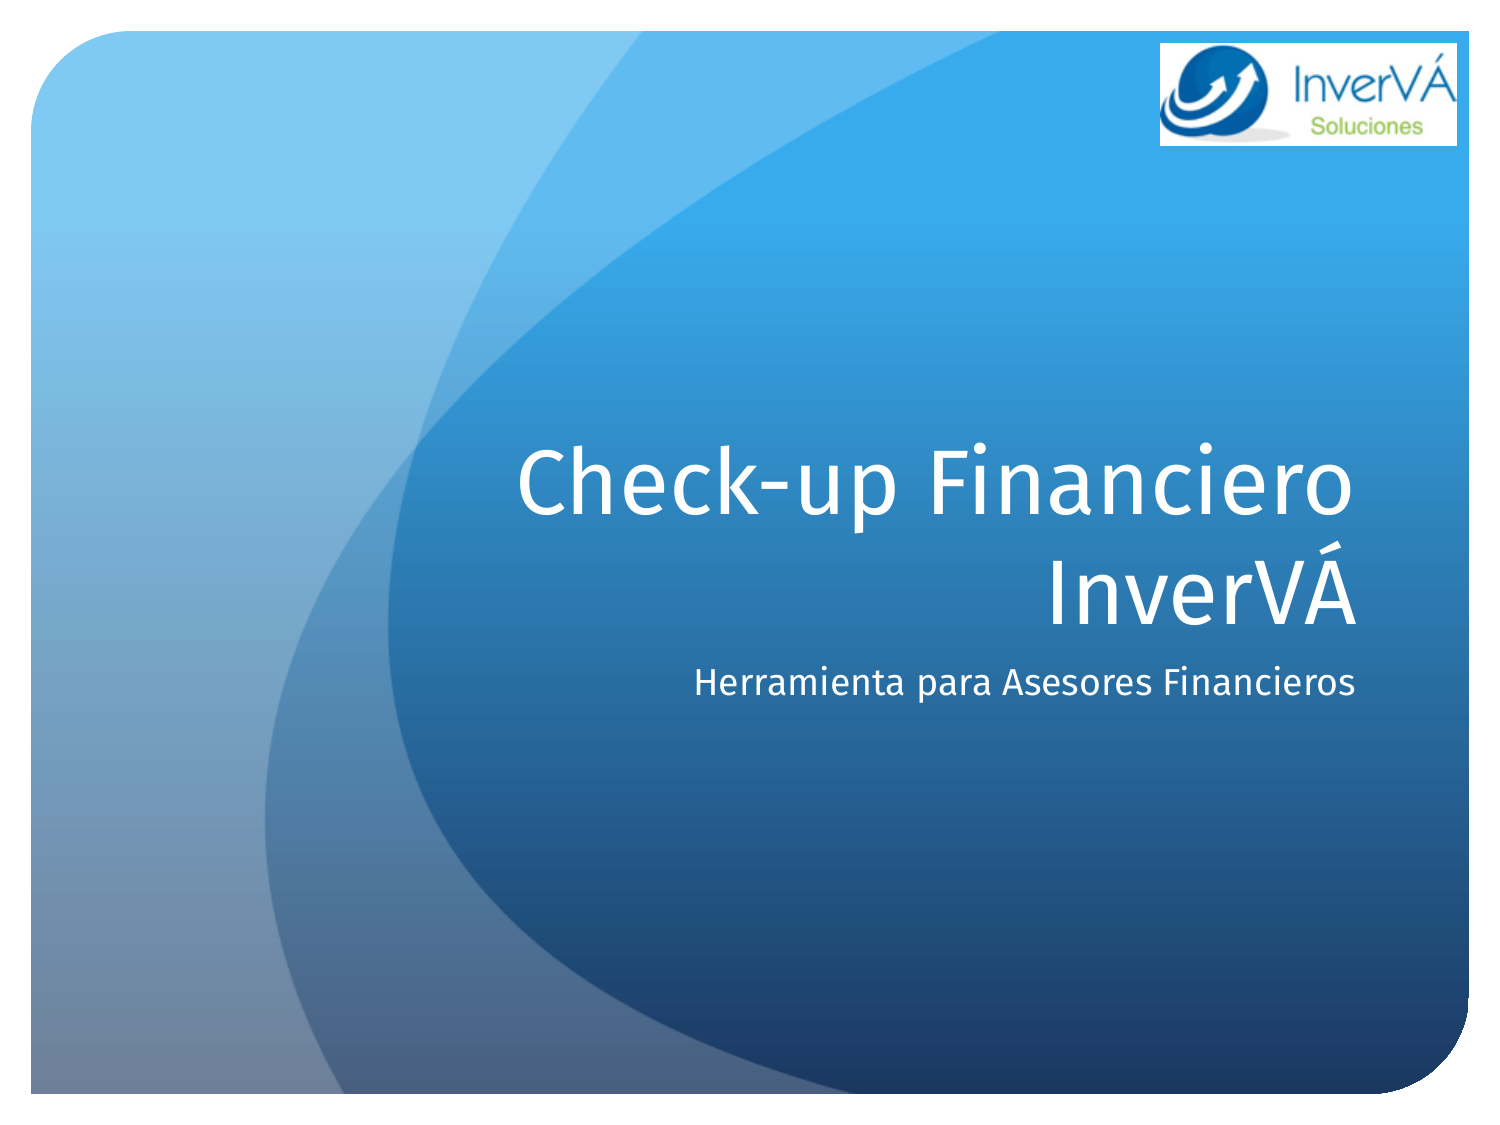

# Check-up Financiero InverVÁ
Herramienta para Asesores Financieros